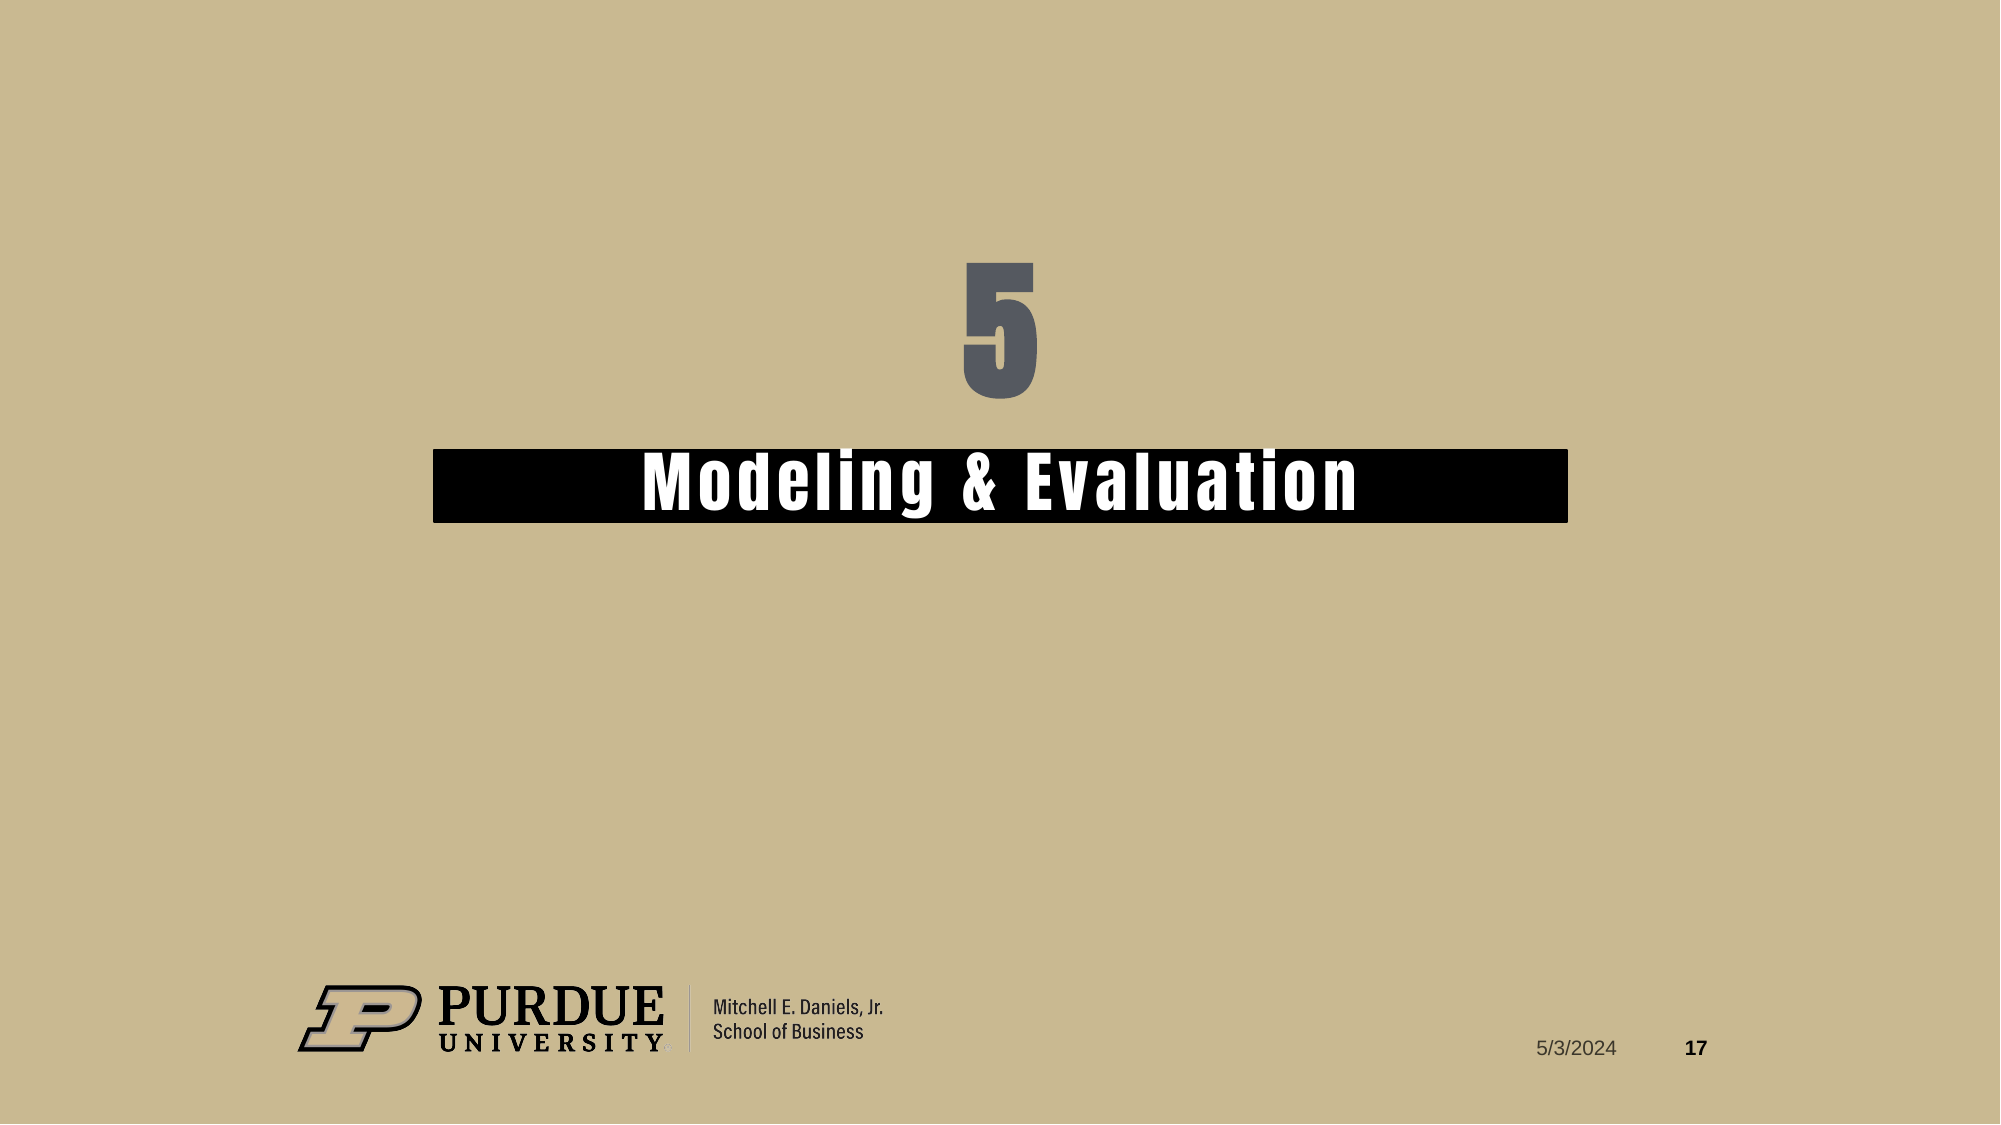

# 5
Modeling & Evaluation
17
5/3/2024